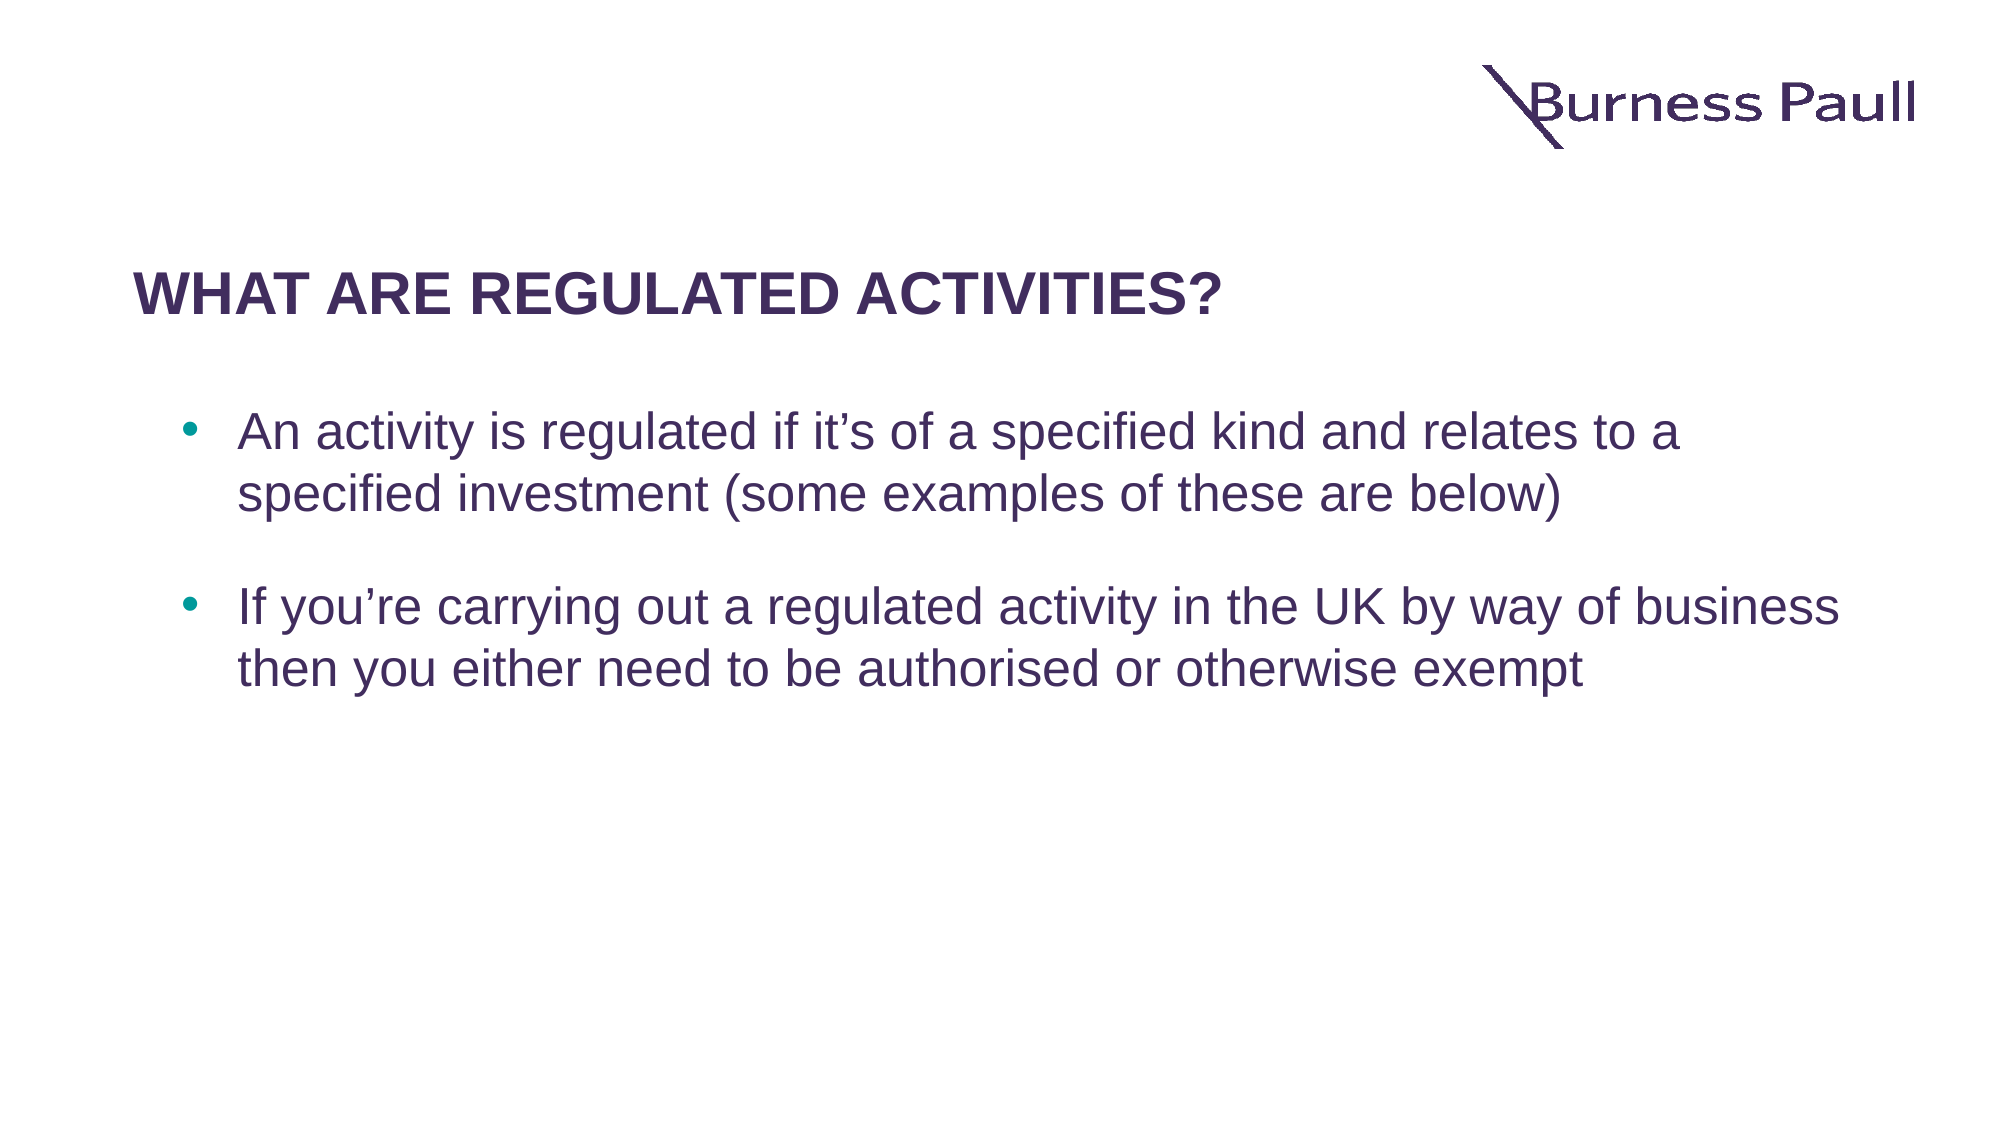

# WHAT ARE REGULATED ACTIVITIES?
An activity is regulated if it’s of a specified kind and relates to a specified investment (some examples of these are below)
If you’re carrying out a regulated activity in the UK by way of business then you either need to be authorised or otherwise exempt